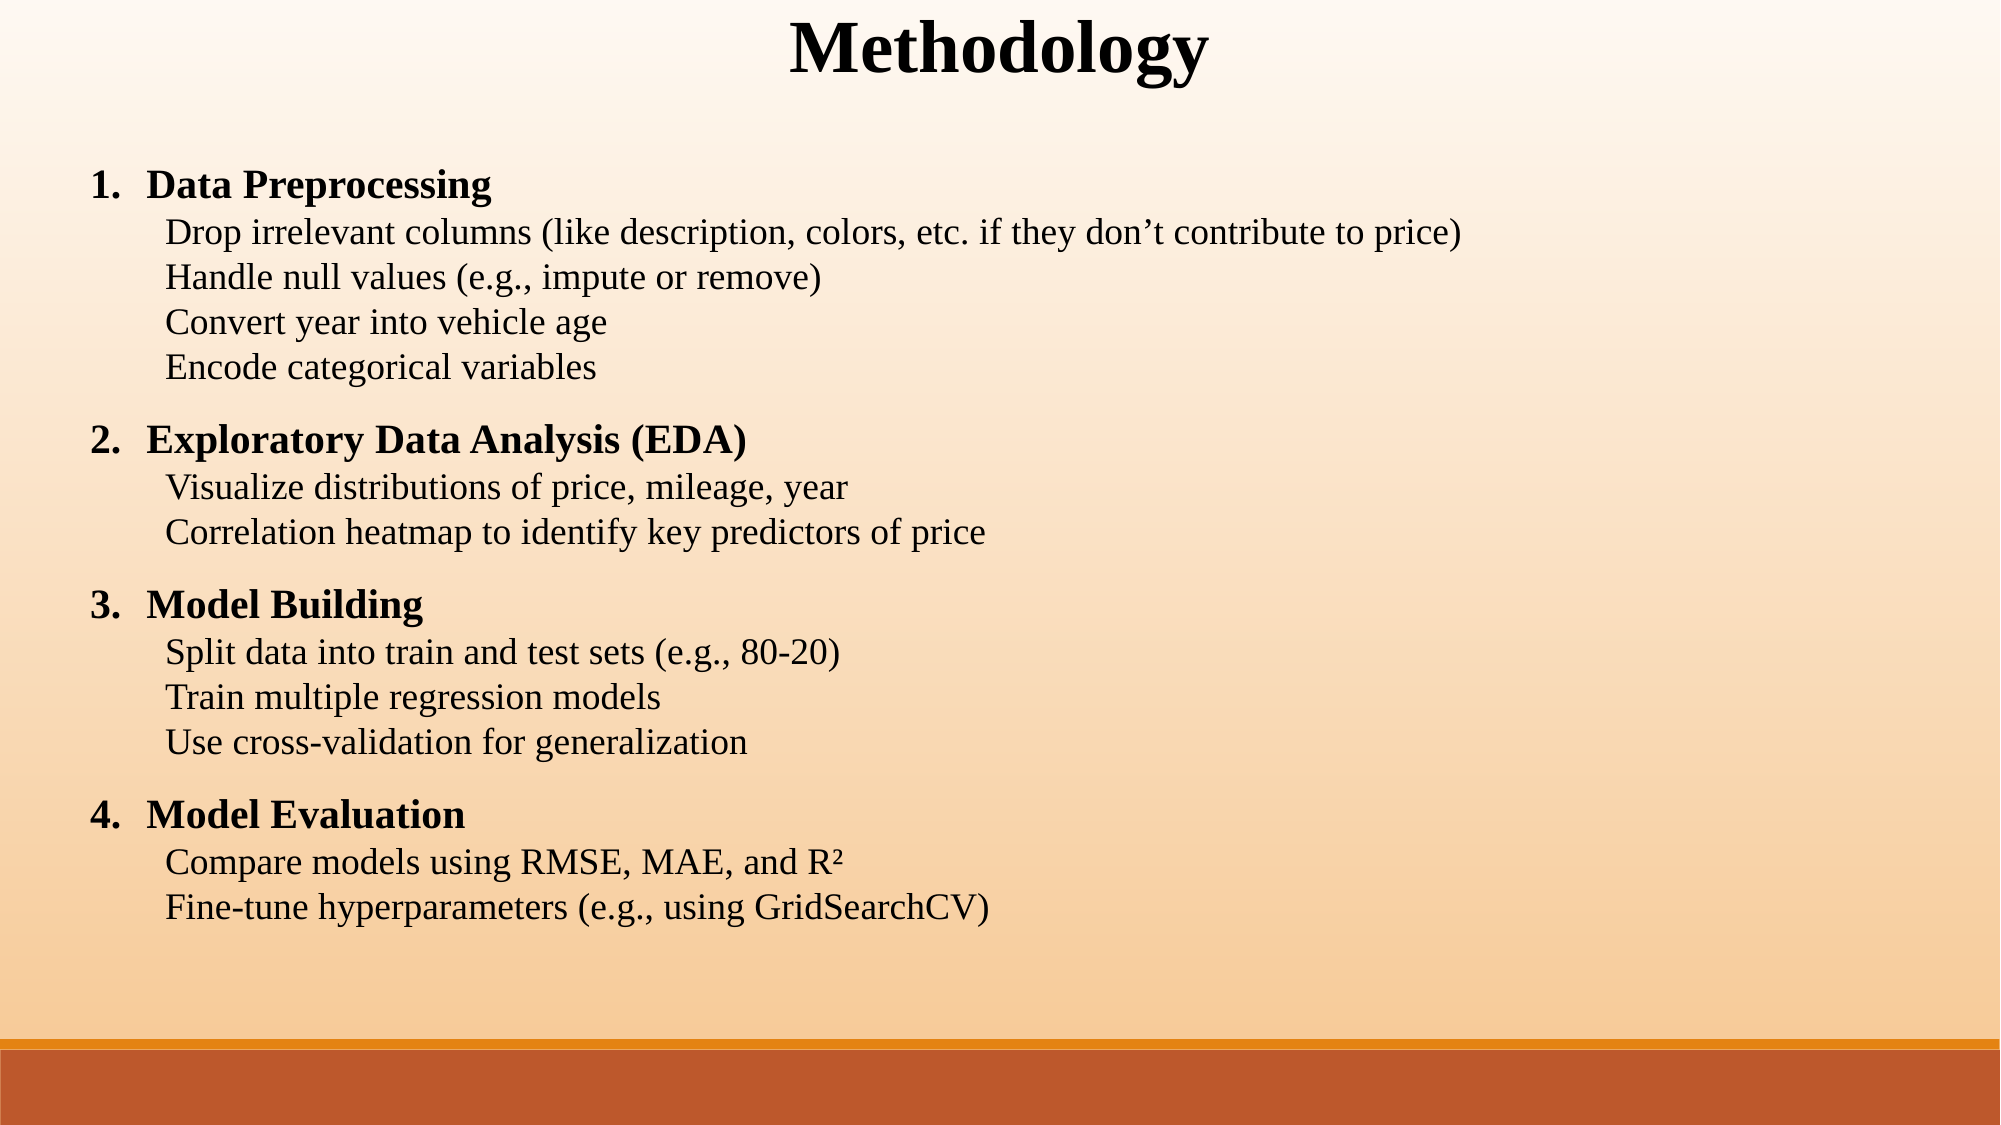

Methodology

Data Preprocessing
Drop irrelevant columns (like description, colors, etc. if they don’t contribute to price)
Handle null values (e.g., impute or remove)
Convert year into vehicle age
Encode categorical variables
Exploratory Data Analysis (EDA)
Visualize distributions of price, mileage, year
Correlation heatmap to identify key predictors of price
Model Building
Split data into train and test sets (e.g., 80-20)
Train multiple regression models
Use cross-validation for generalization
Model Evaluation
Compare models using RMSE, MAE, and R²
Fine-tune hyperparameters (e.g., using GridSearchCV)